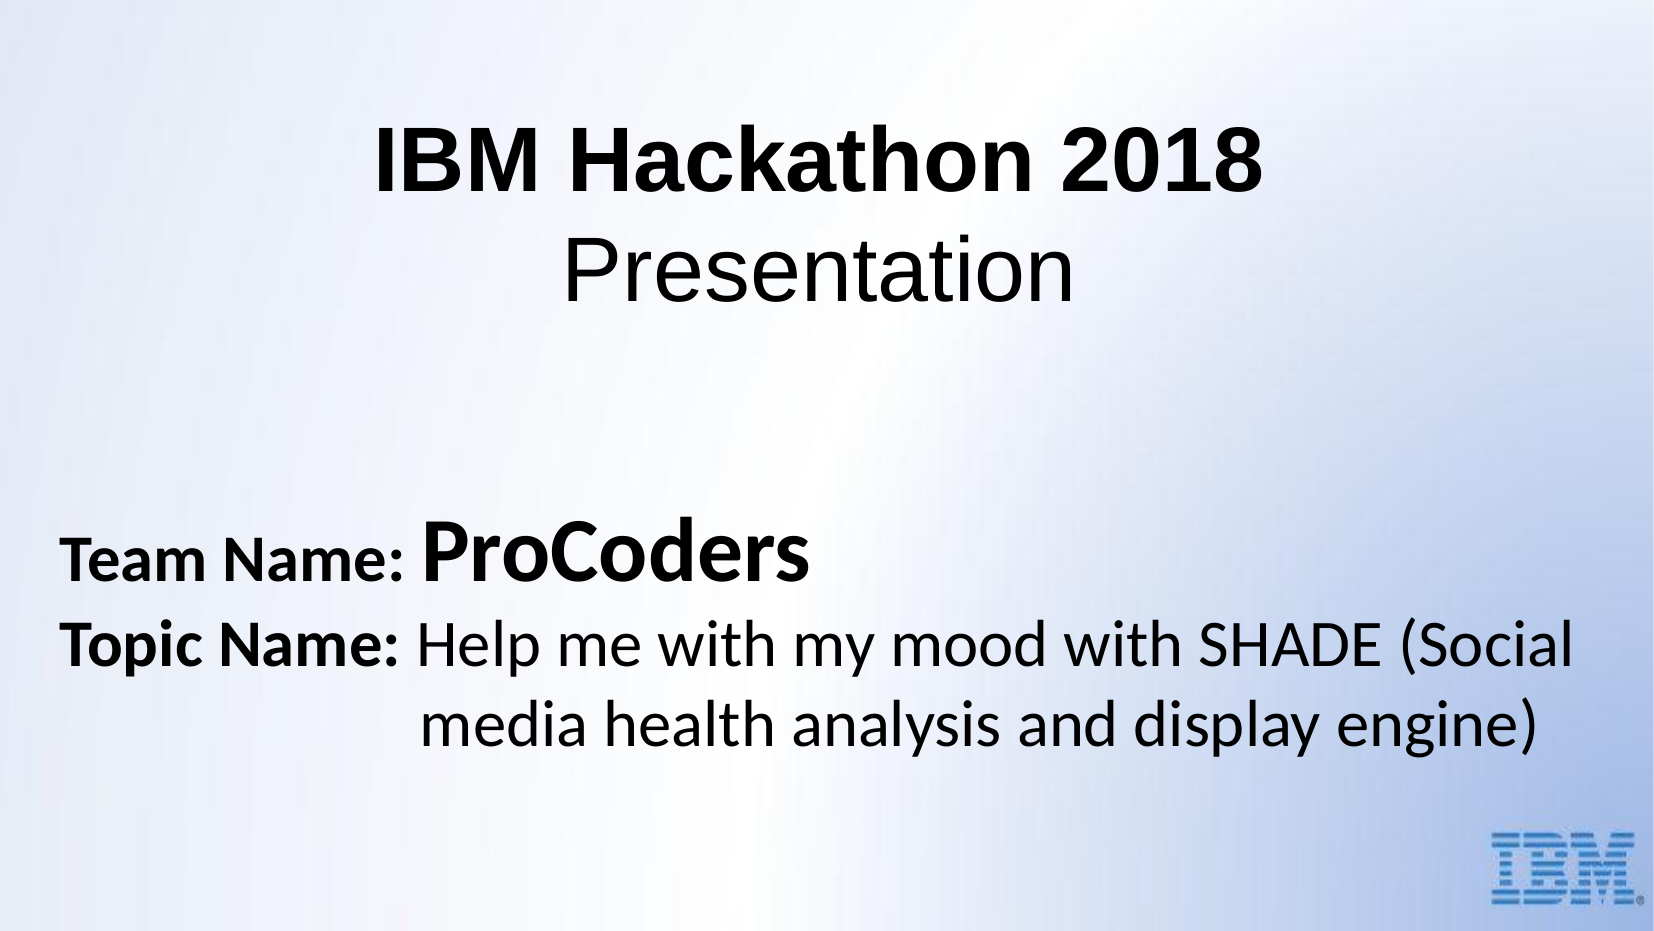

IBM Hackathon 2018
Presentation
Team Name: ProCoders
Topic Name: Help me with my mood with SHADE (Social 		    media health analysis and display engine)
Team: ProCoders
Topic: Help me with my mood with SHADE (Social media health analysis and display engine)